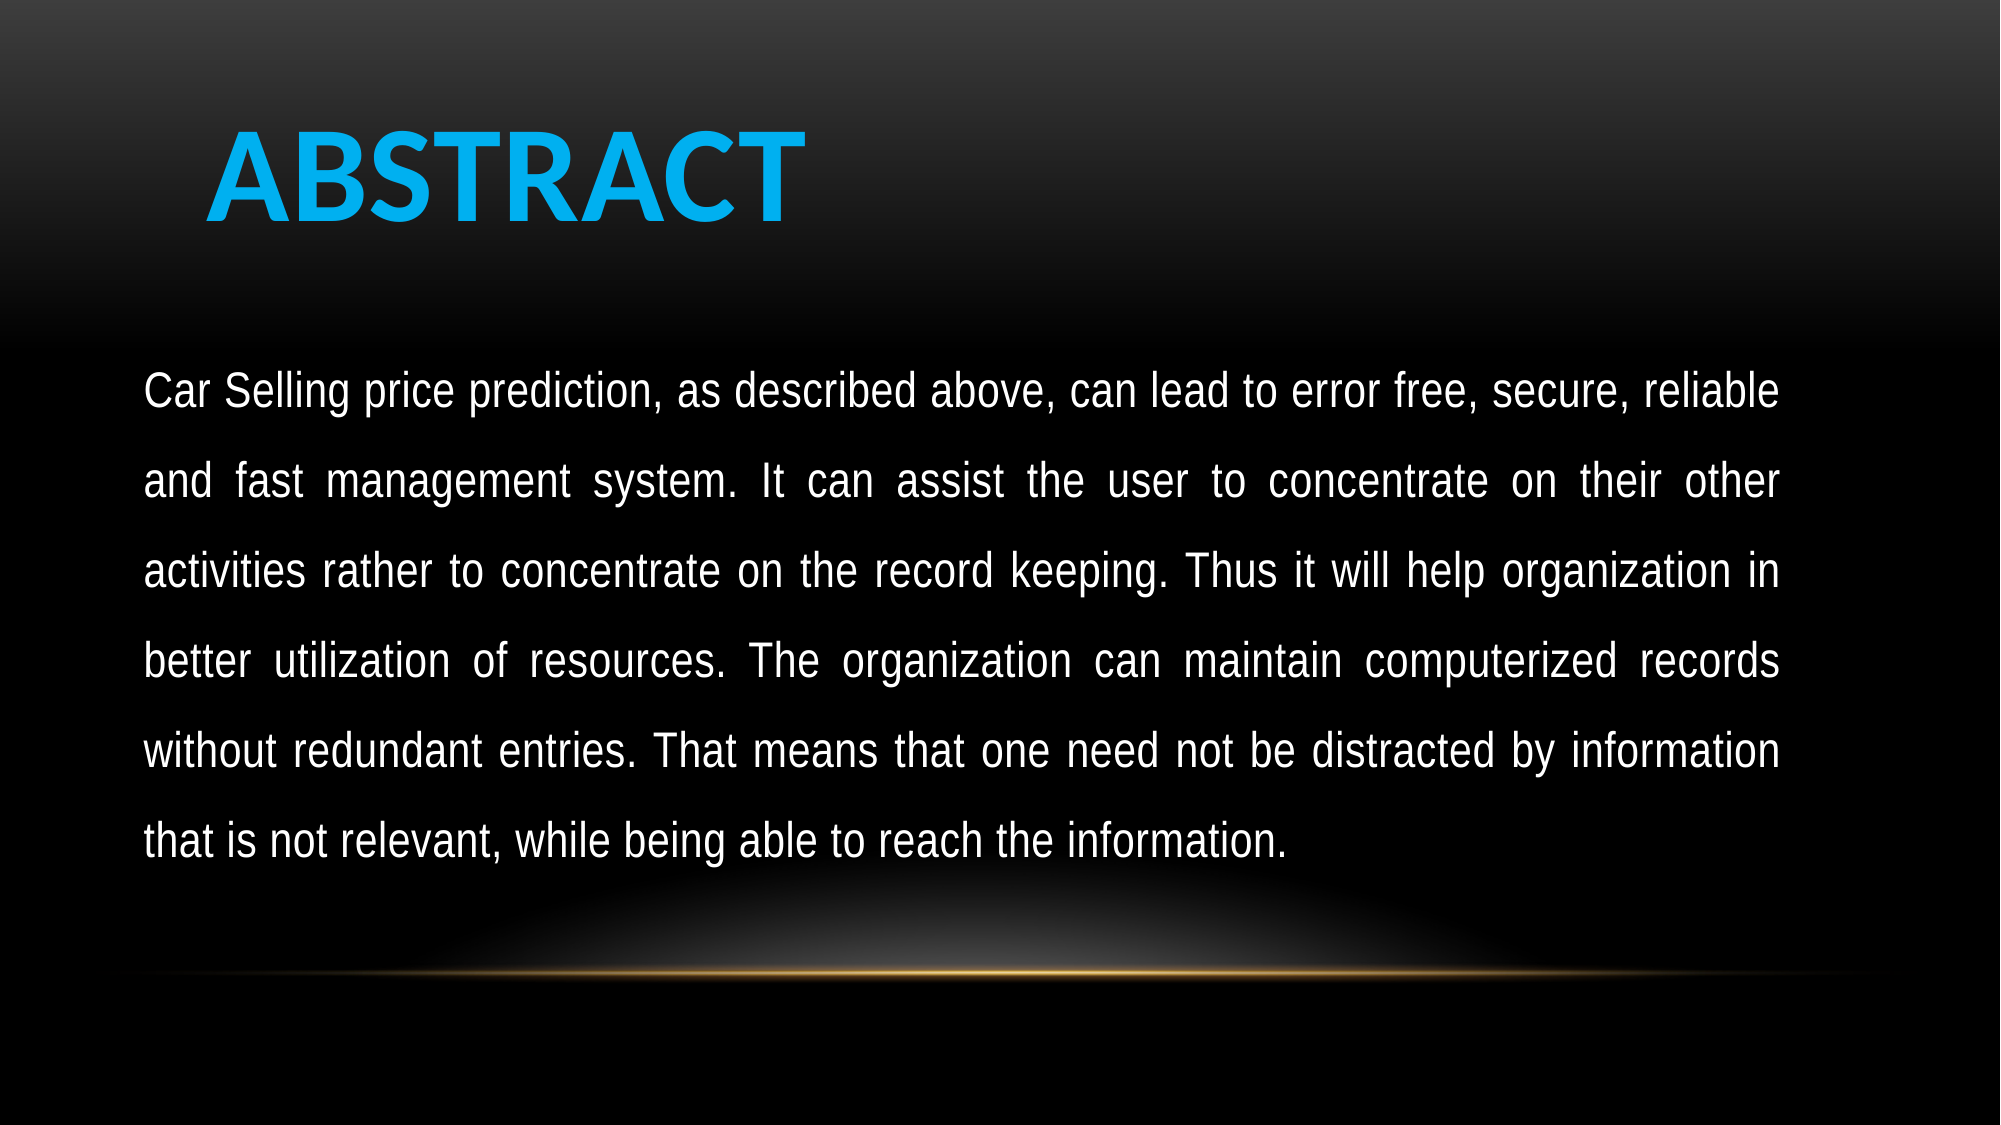

ABSTRACT
Car Selling price prediction, as described above, can lead to error free, secure, reliable and fast management system. It can assist the user to concentrate on their other activities rather to concentrate on the record keeping. Thus it will help organization in better utilization of resources. The organization can maintain computerized records without redundant entries. That means that one need not be distracted by information that is not relevant, while being able to reach the information.